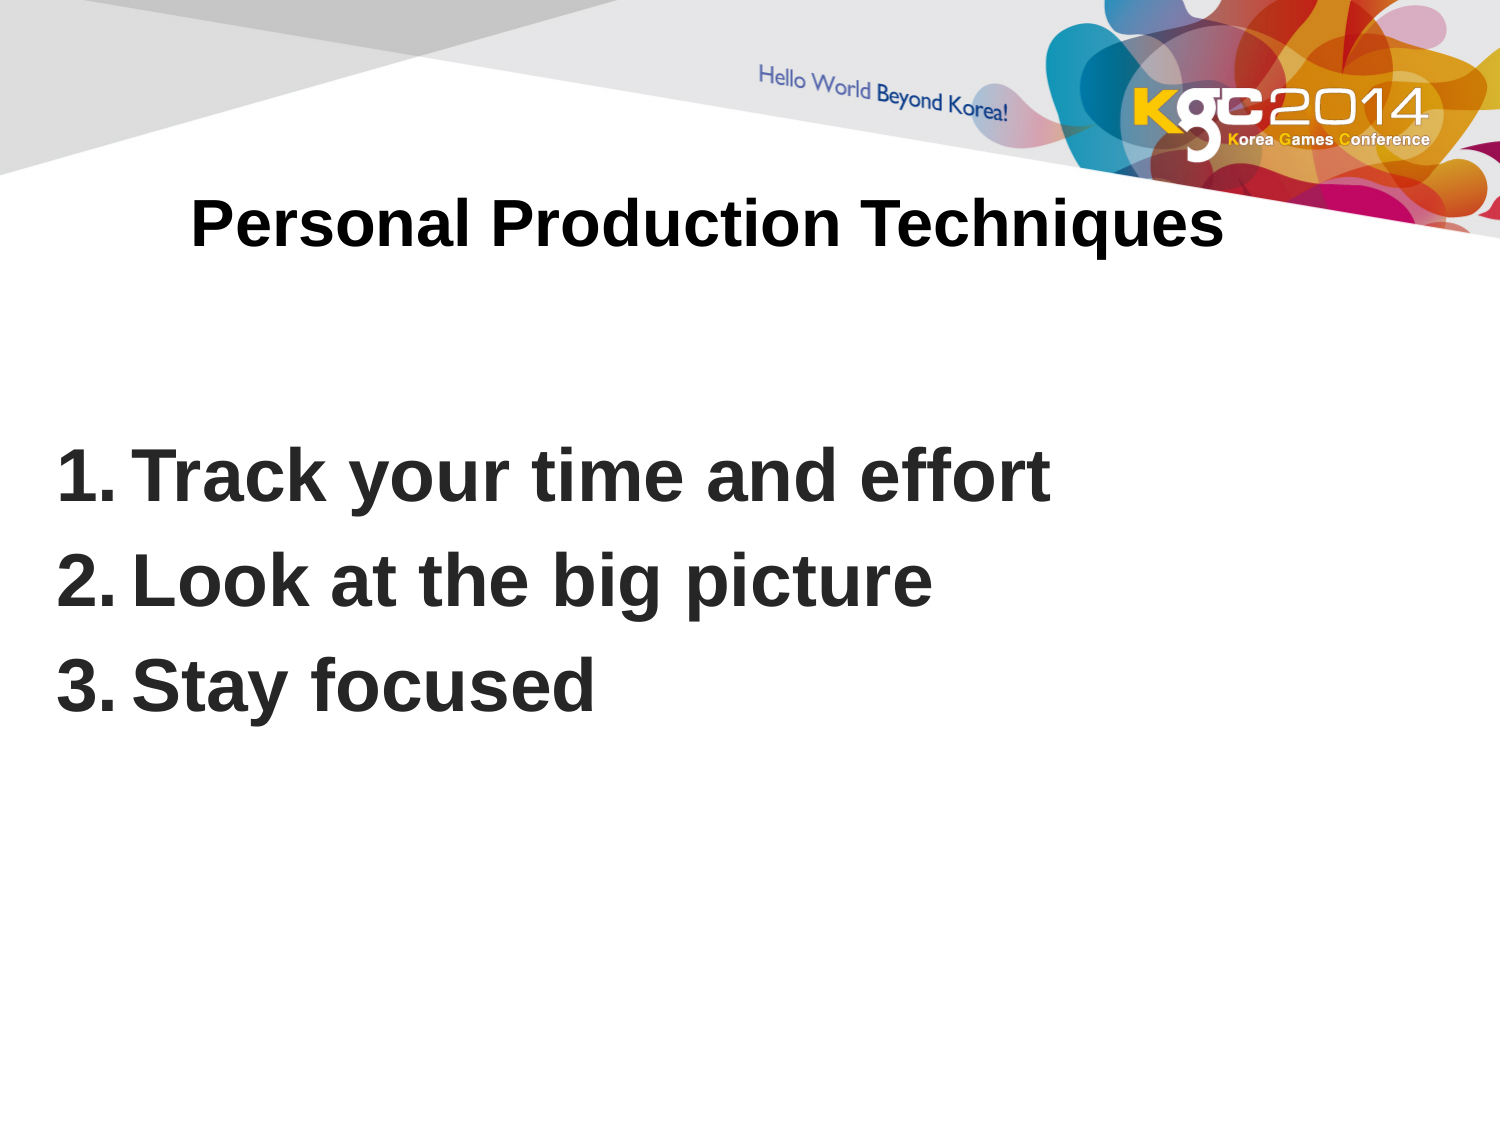

# Personal Production Techniques

Track your time and effort
Look at the big picture
Stay focused